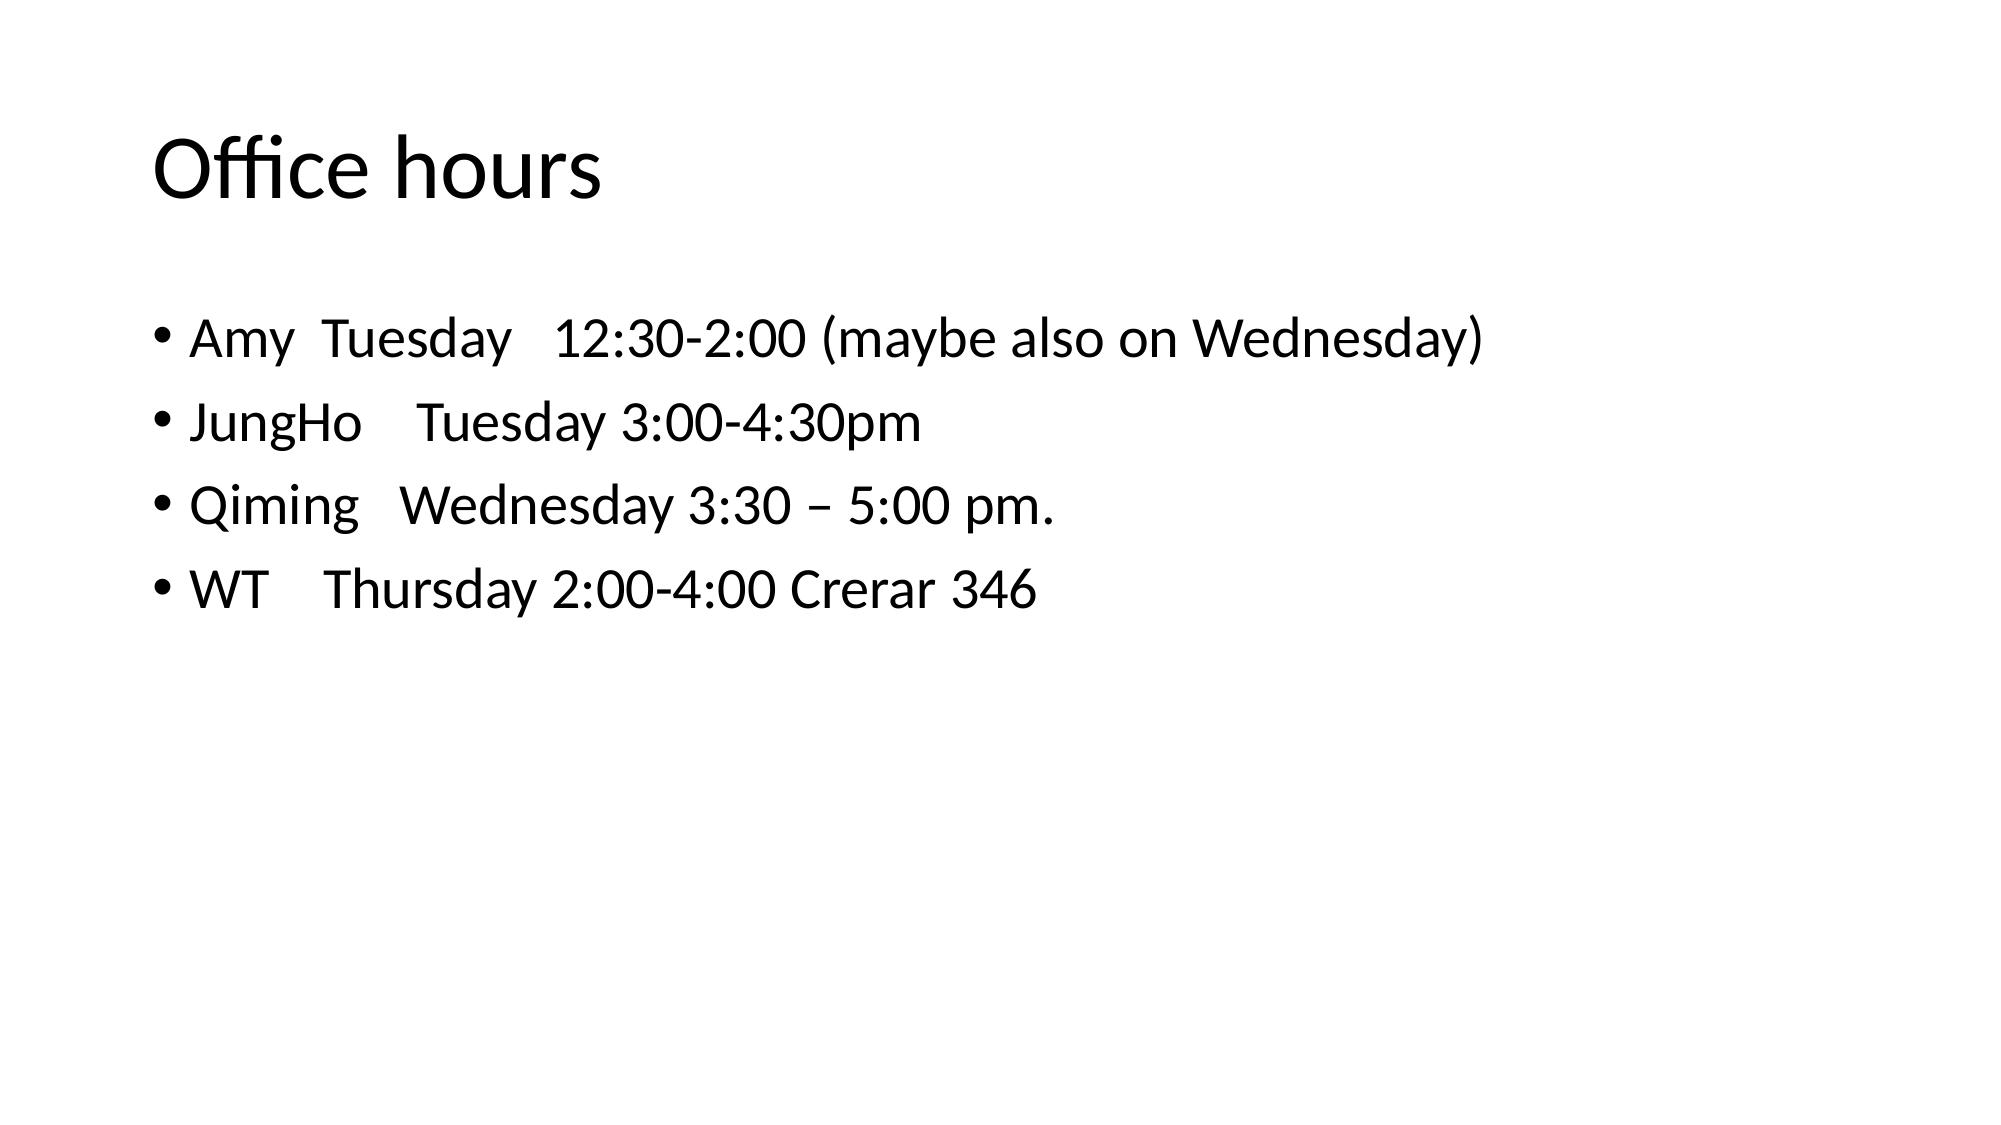

# Office hours
Amy  Tuesday   12:30-2:00 (maybe also on Wednesday)
JungHo    Tuesday 3:00-4:30pm
Qiming   Wednesday 3:30 – 5:00 pm.
WT    Thursday 2:00-4:00 Crerar 346